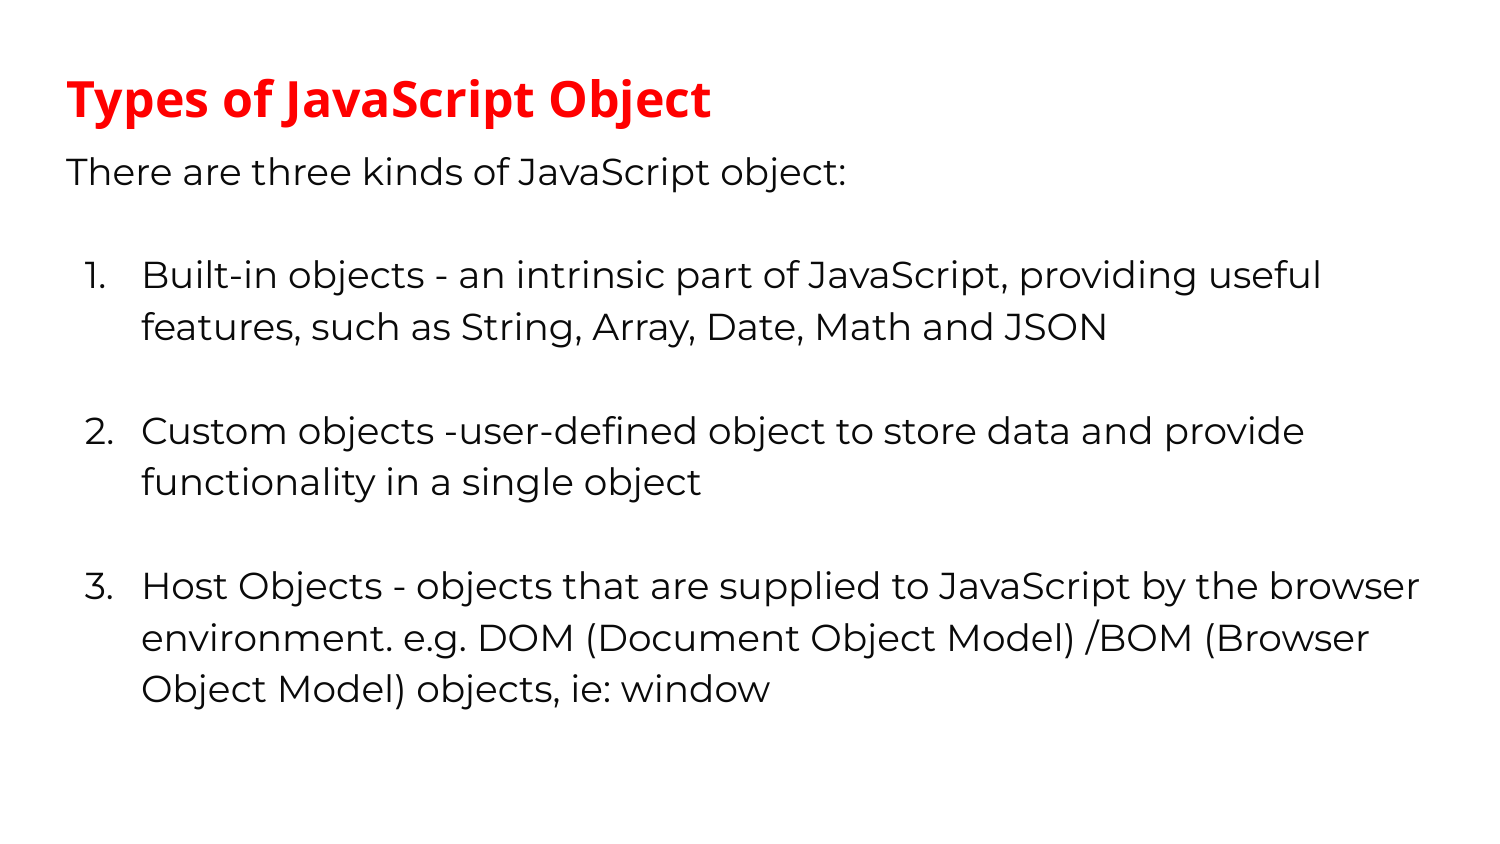

# Types of JavaScript Object

There are three kinds of JavaScript object:

Built-in objects - an intrinsic part of JavaScript, providing useful features, such as String, Array, Date, Math and JSON

Custom objects -user-defined object to store data and provide functionality in a single object

Host Objects - objects that are supplied to JavaScript by the browser environment. e.g. DOM (Document Object Model) /BOM (Browser Object Model) objects, ie: window